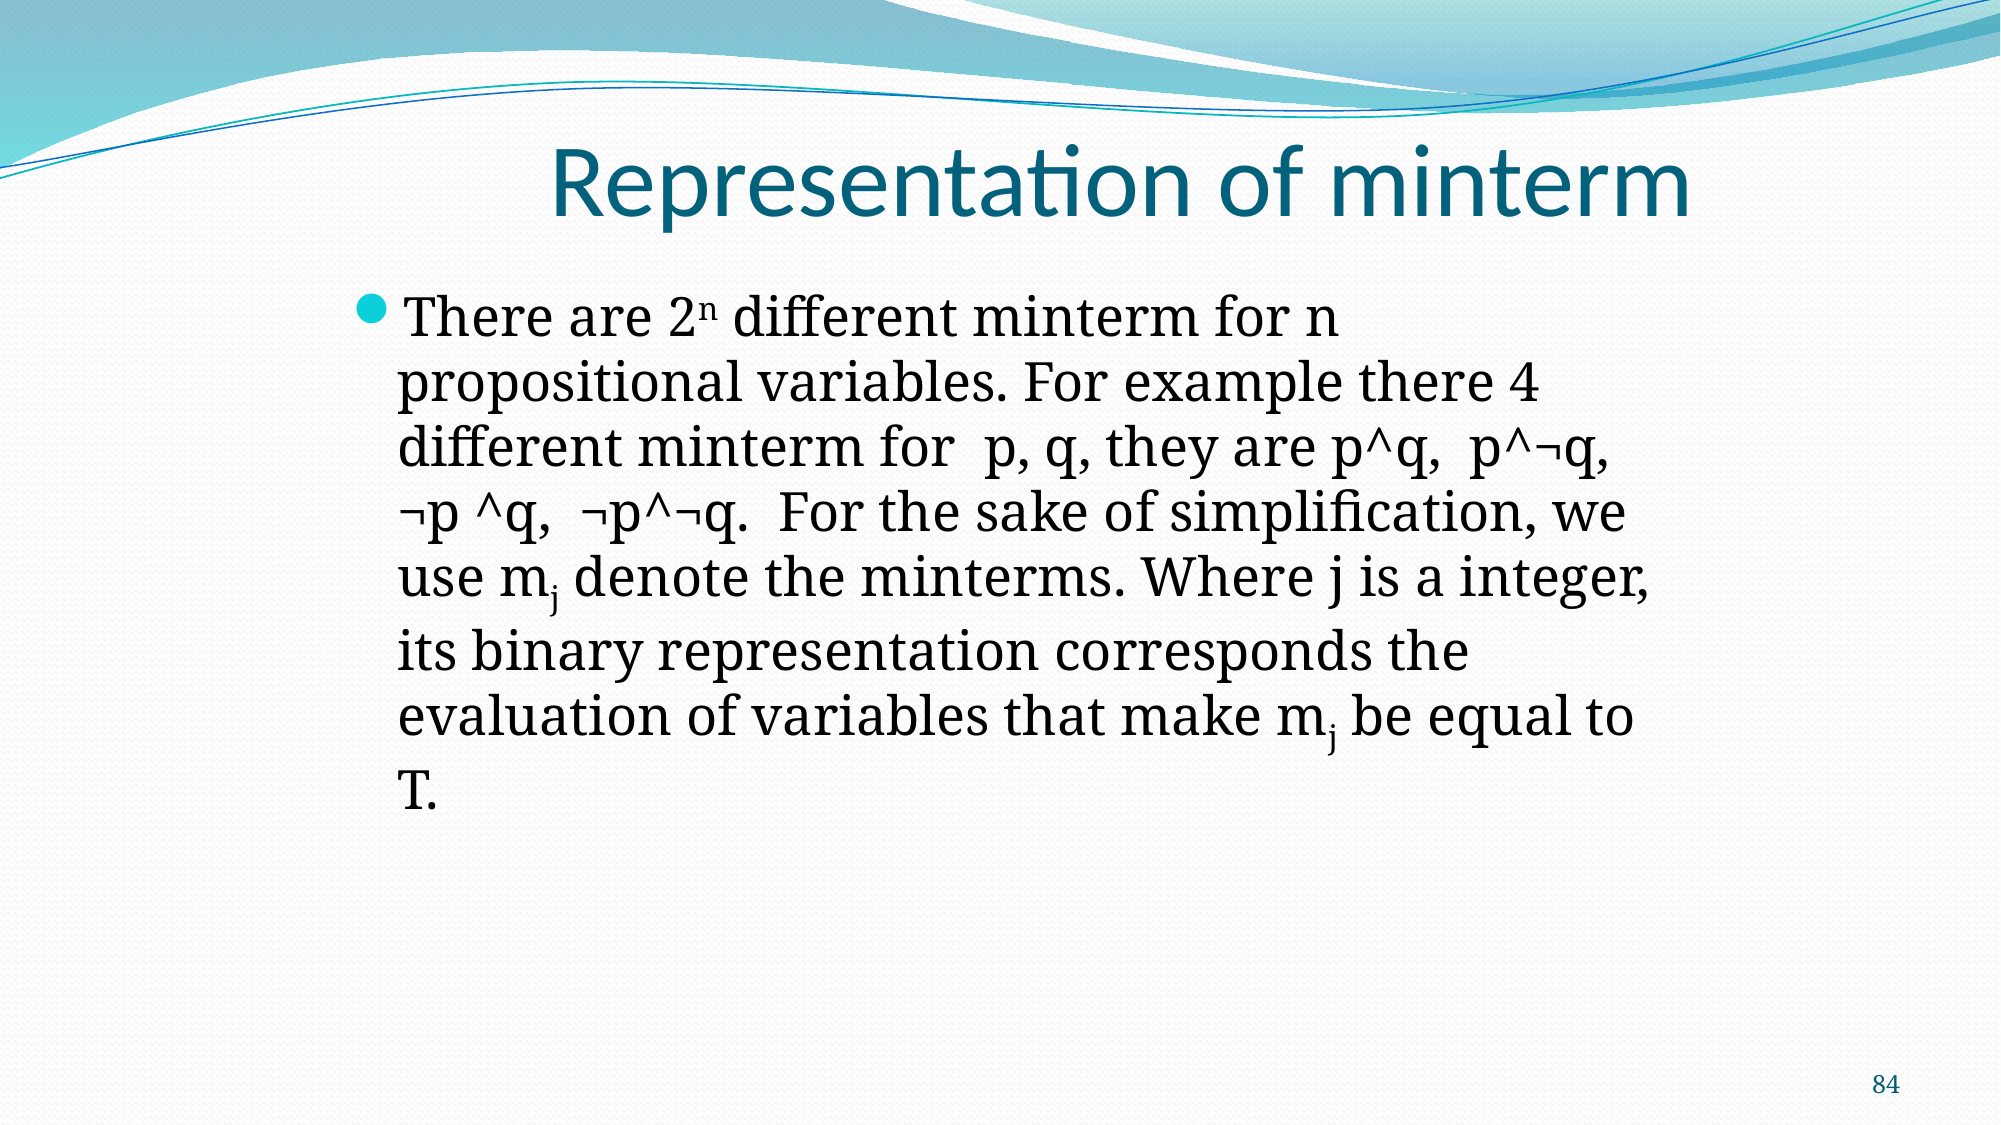

# Representation of minterm
There are 2n different minterm for n propositional variables. For example there 4 different minterm for  p, q, they are p^q,  p^¬q, ¬p ^q,  ¬p^¬q.  For the sake of simplification, we use mj denote the minterms. Where j is a integer, its binary representation corresponds the evaluation of variables that make mj be equal to T.
84